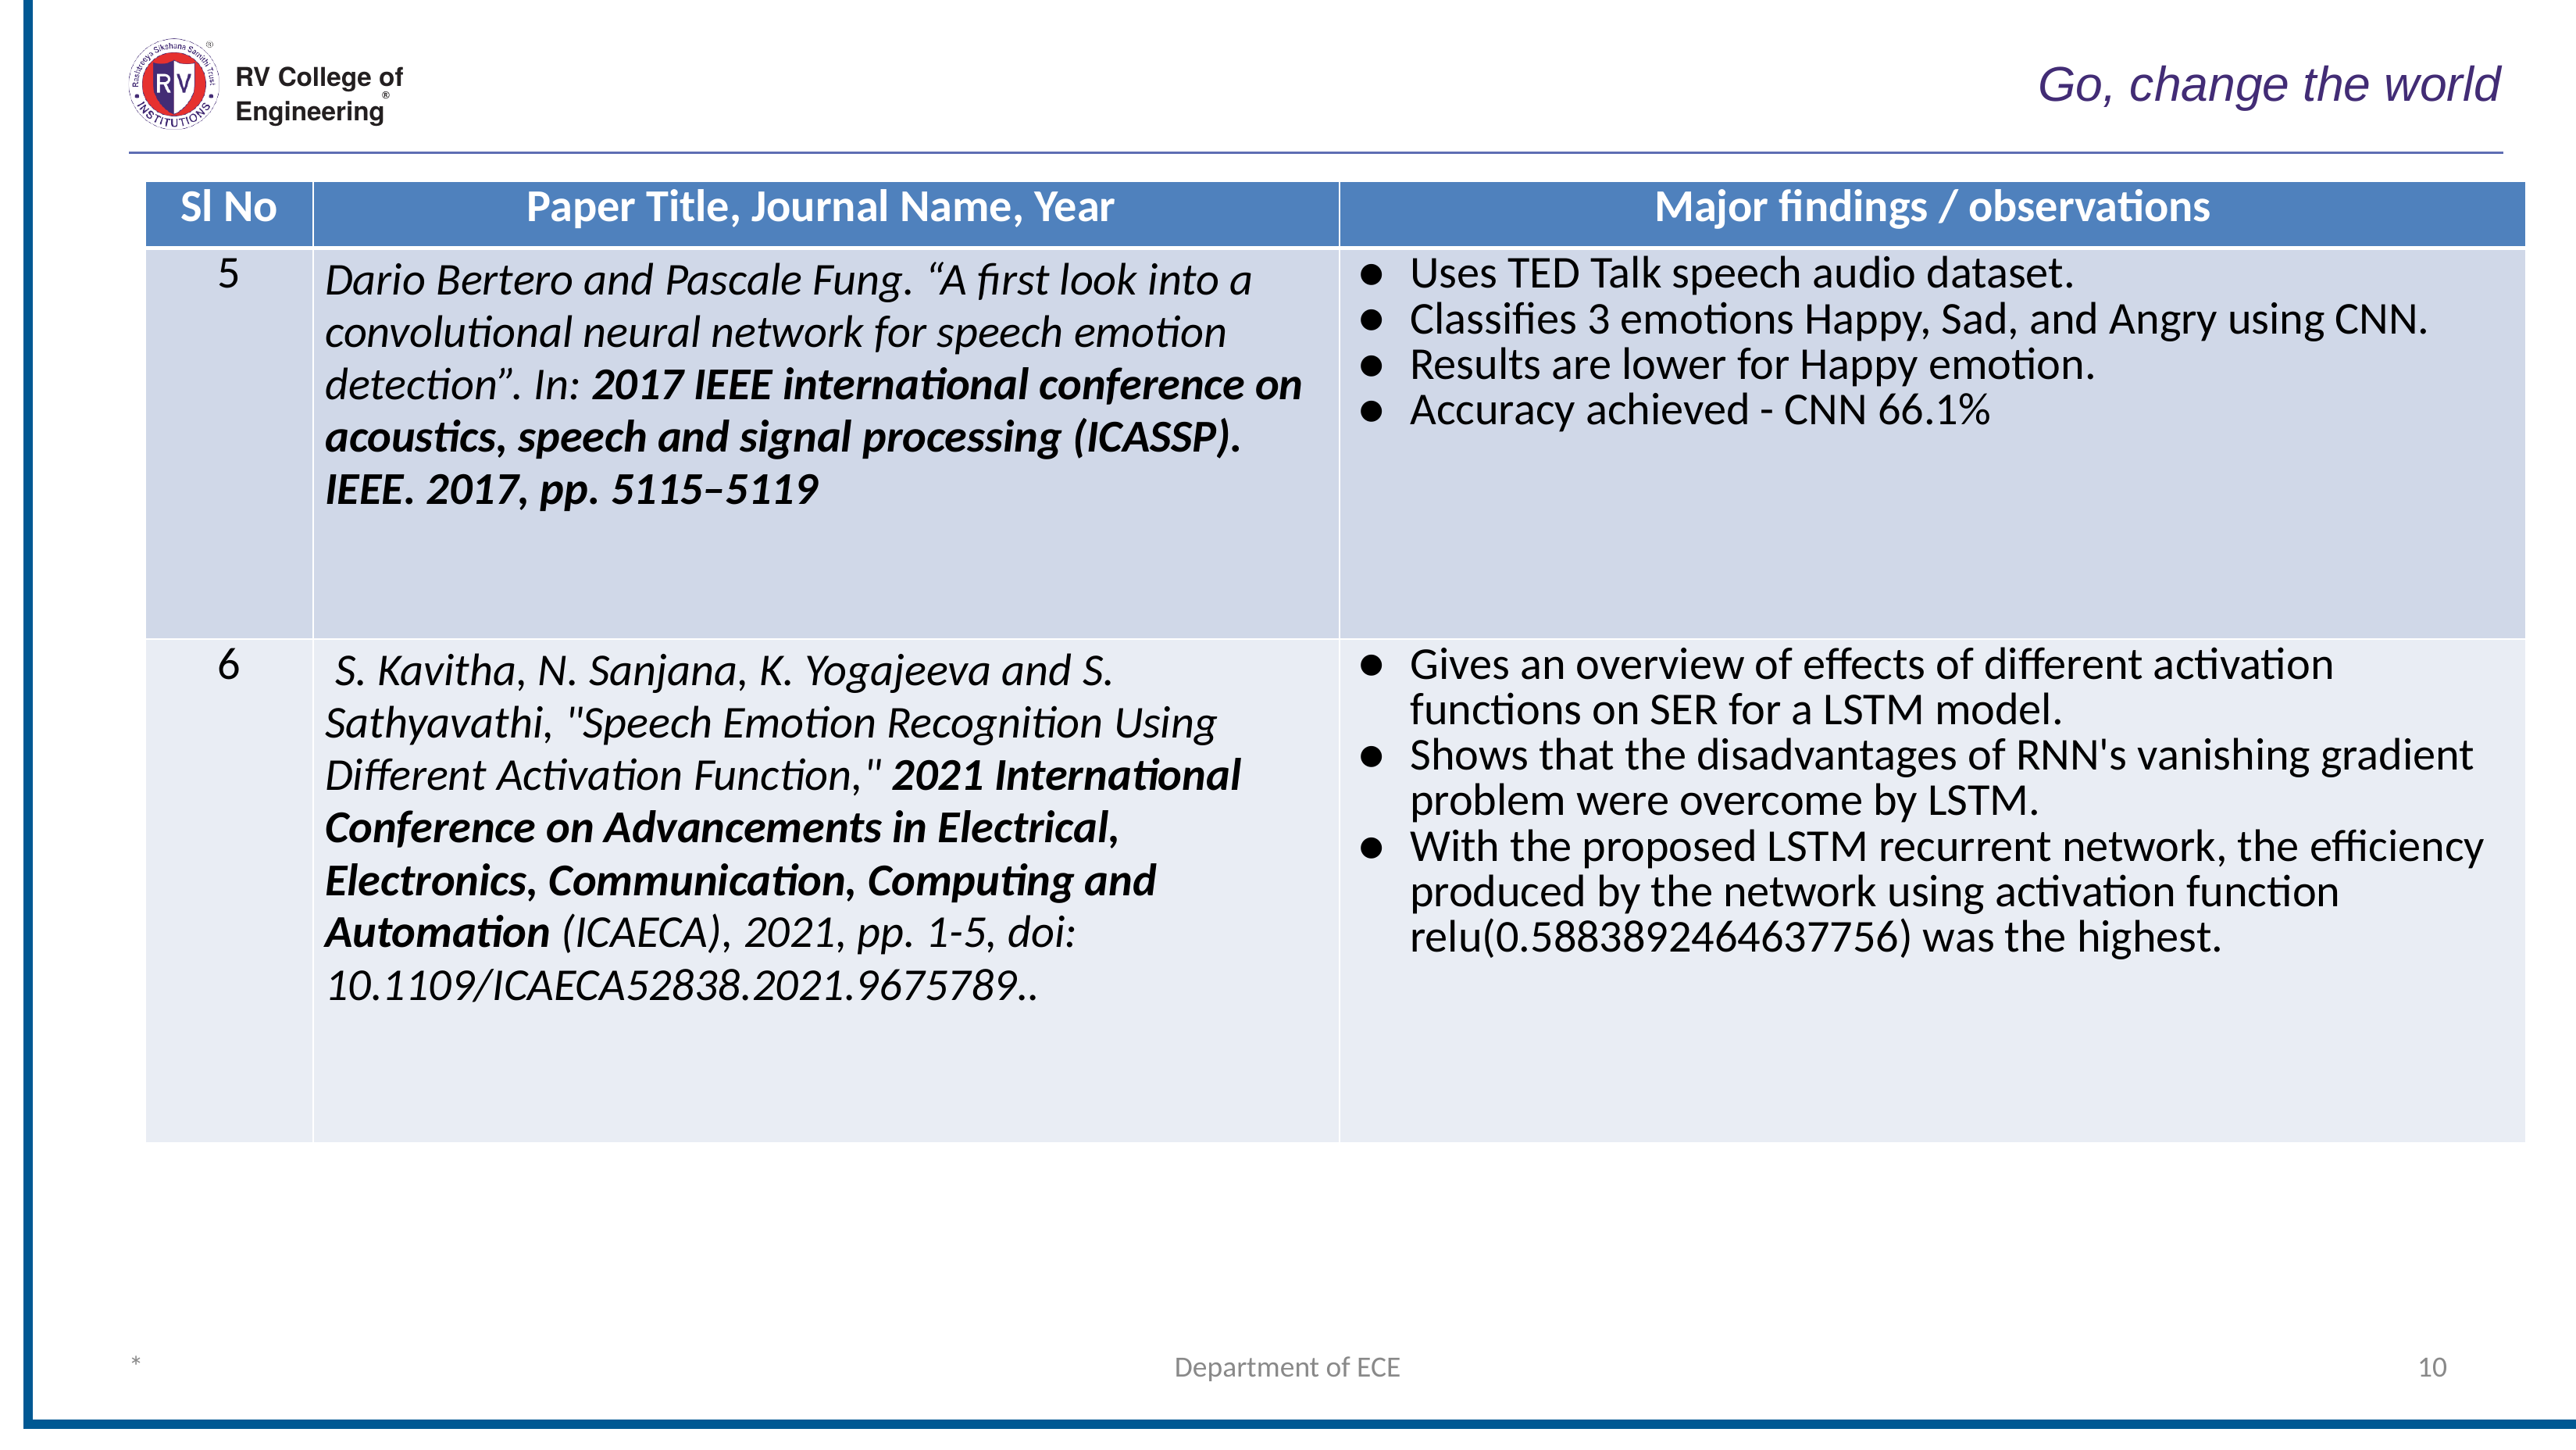

# Go, change the world
RV College of
Engineering

| Sl No | Paper Title, Journal Name, Year | Major findings / observations |
| --- | --- | --- |
| 5 | Dario Bertero and Pascale Fung. “A first look into a convolutional neural network for speech emotion detection”. In: 2017 IEEE international conference on acoustics, speech and signal processing (ICASSP). IEEE. 2017, pp. 5115–5119 | Uses TED Talk speech audio dataset. Classifies 3 emotions Happy, Sad, and Angry using CNN. Results are lower for Happy emotion. Accuracy achieved - CNN 66.1% |
| 6 | S. Kavitha, N. Sanjana, K. Yogajeeva and S. Sathyavathi, "Speech Emotion Recognition Using Different Activation Function," 2021 International Conference on Advancements in Electrical, Electronics, Communication, Computing and Automation (ICAECA), 2021, pp. 1-5, doi: 10.1109/ICAECA52838.2021.9675789.. | Gives an overview of effects of different activation functions on SER for a LSTM model. Shows that the disadvantages of RNN's vanishing gradient problem were overcome by LSTM. With the proposed LSTM recurrent network, the efficiency produced by the network using activation function relu(0.5883892464637756) was the highest. |
*
Department of ECE
10